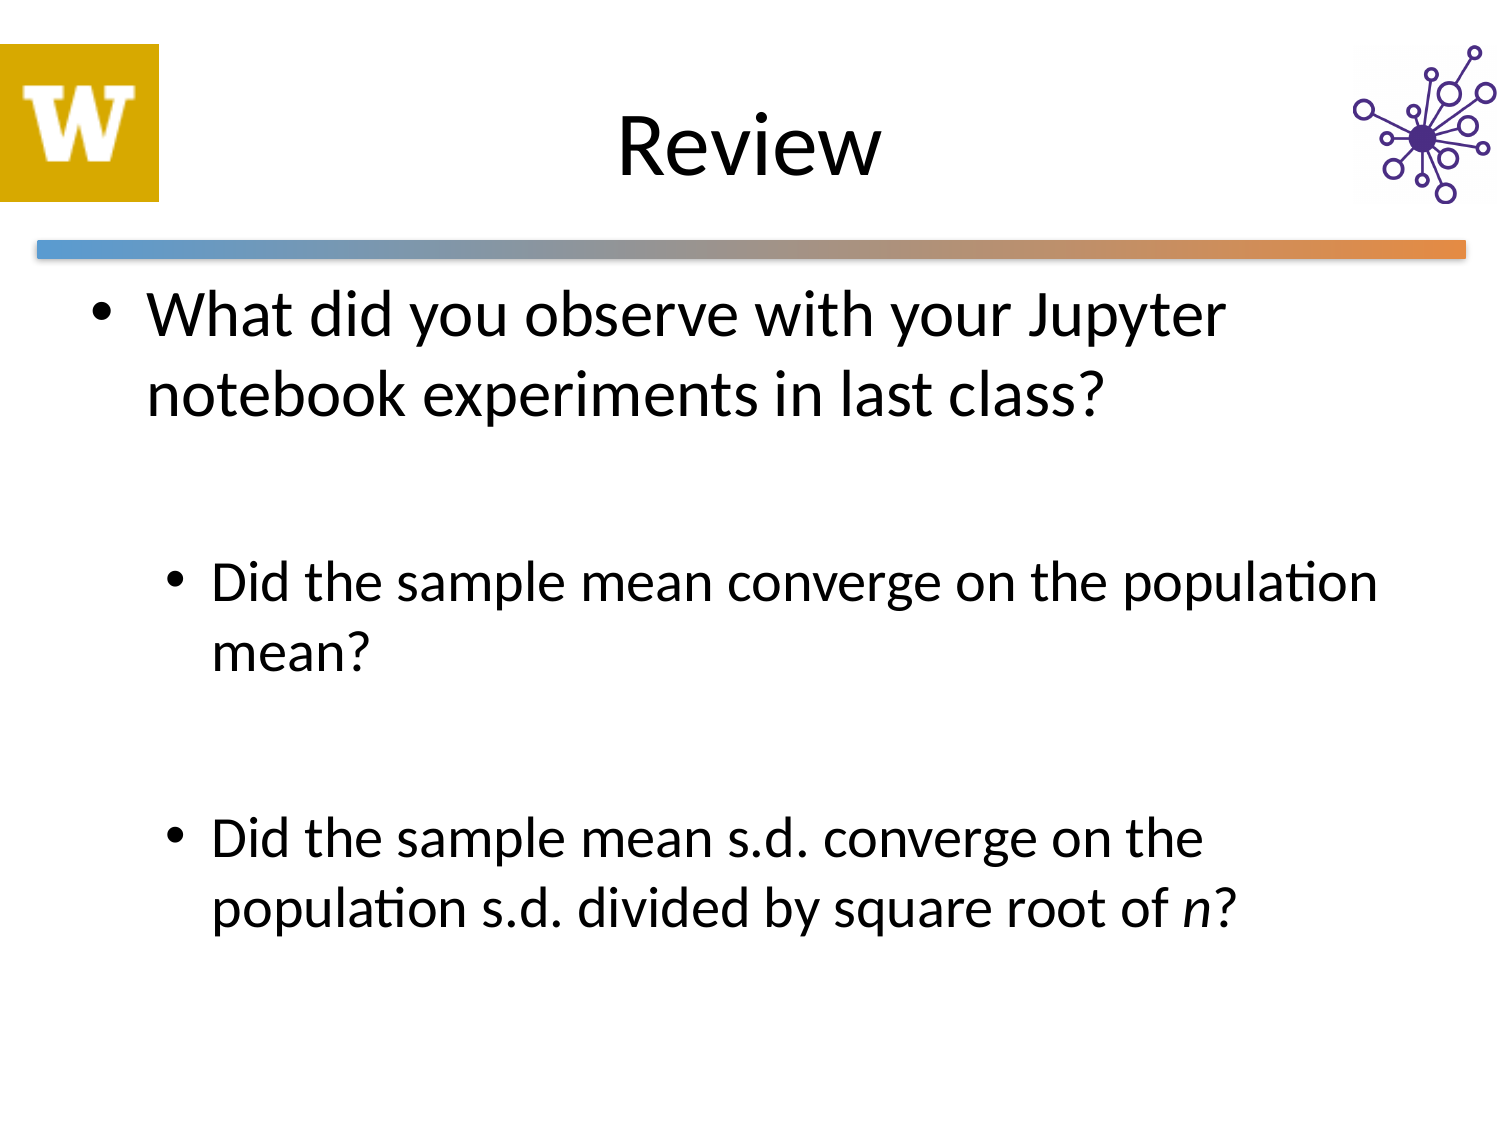

# Review
What did you observe with your Jupyter notebook experiments in last class?

Did the sample mean converge on the population mean?

Did the sample mean s.d. converge on the population s.d. divided by square root of n?